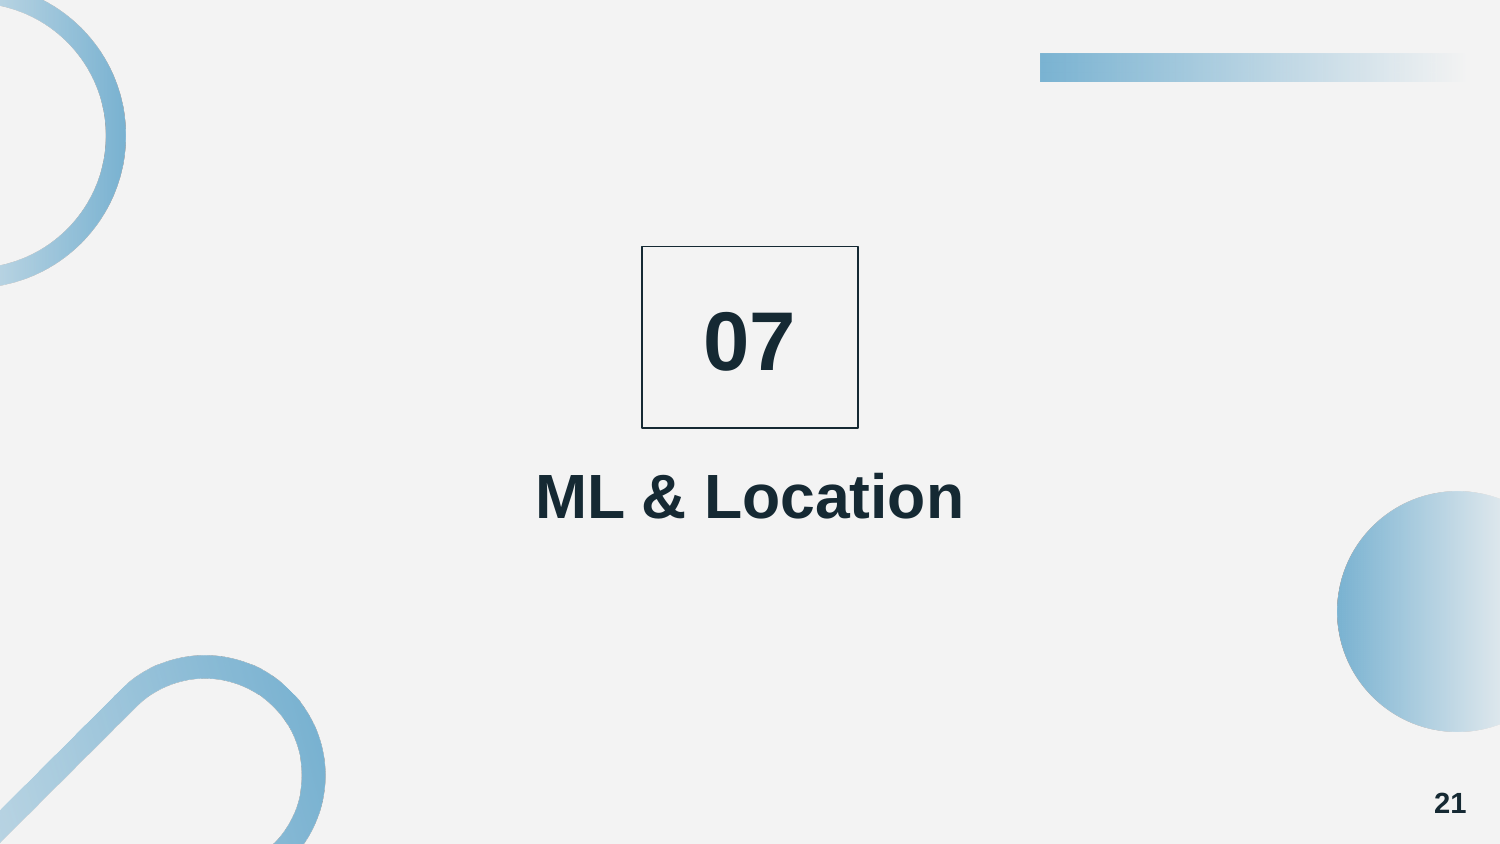

01
02
03
07
04
# ML & Location
05
06
08
21
09